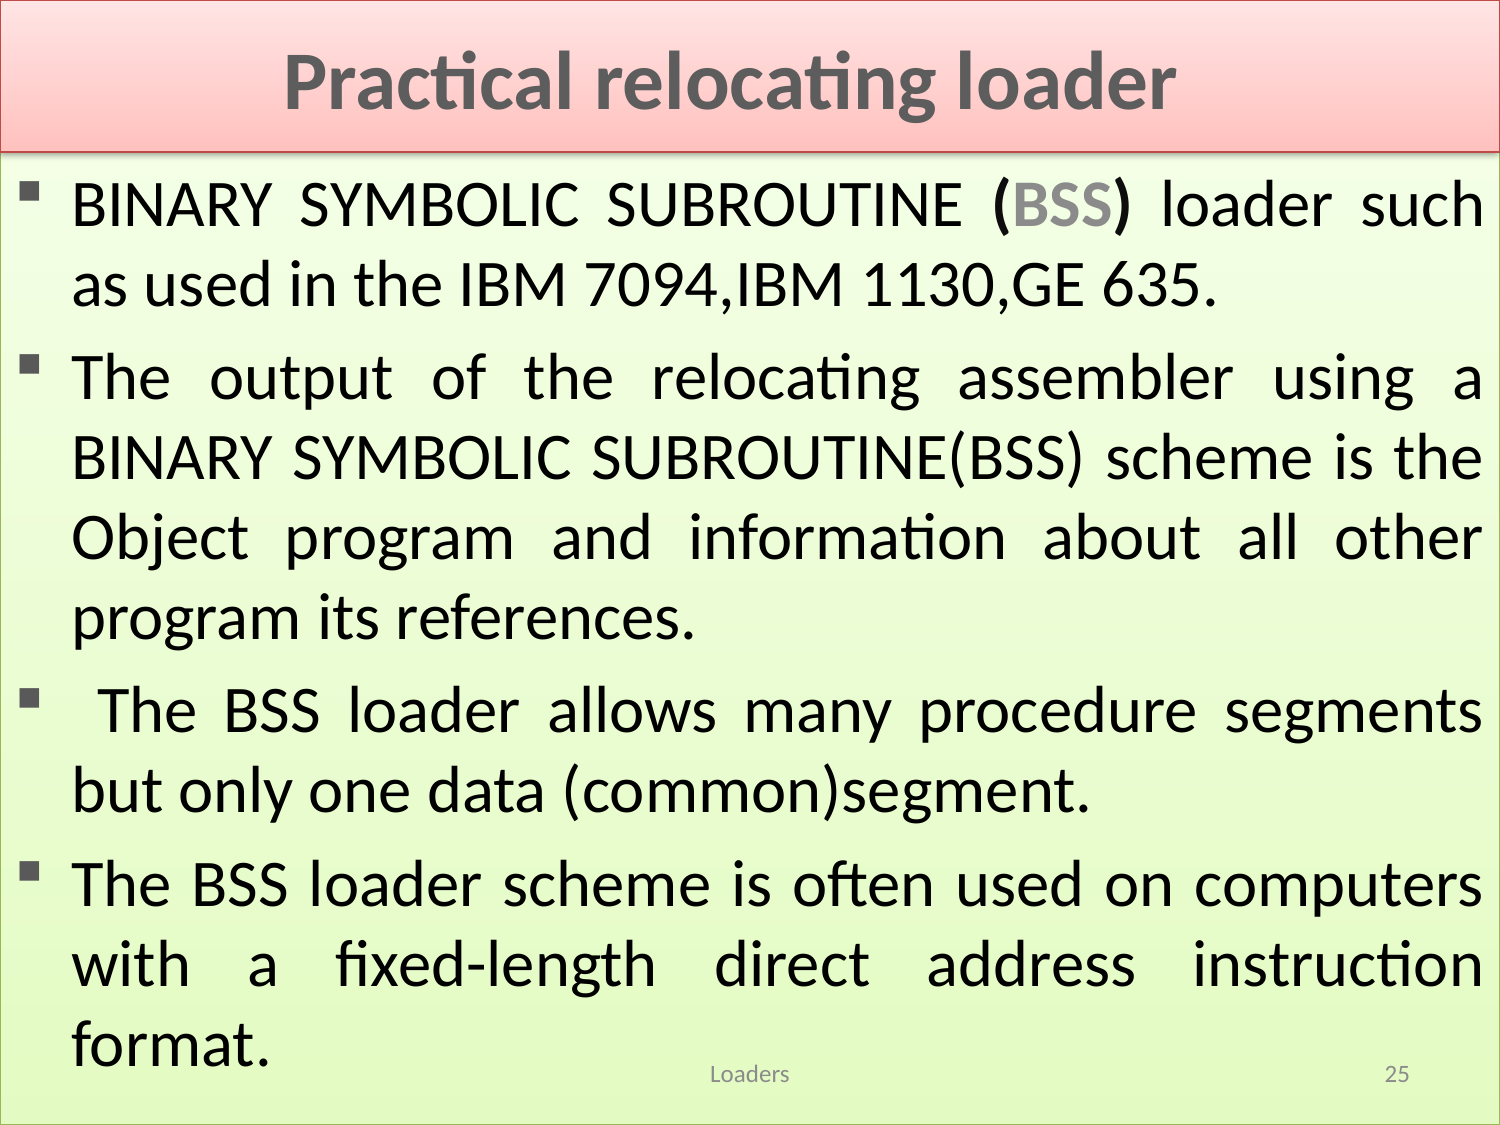

Practical relocating loader
BINARY SYMBOLIC SUBROUTINE (BSS) loader such as used in the IBM 7094,IBM 1130,GE 635.
The output of the relocating assembler using a BINARY SYMBOLIC SUBROUTINE(BSS) scheme is the Object program and information about all other program its references.
 The BSS loader allows many procedure segments but only one data (common)segment.
The BSS loader scheme is often used on computers with a fixed-length direct address instruction format.

Loaders
25